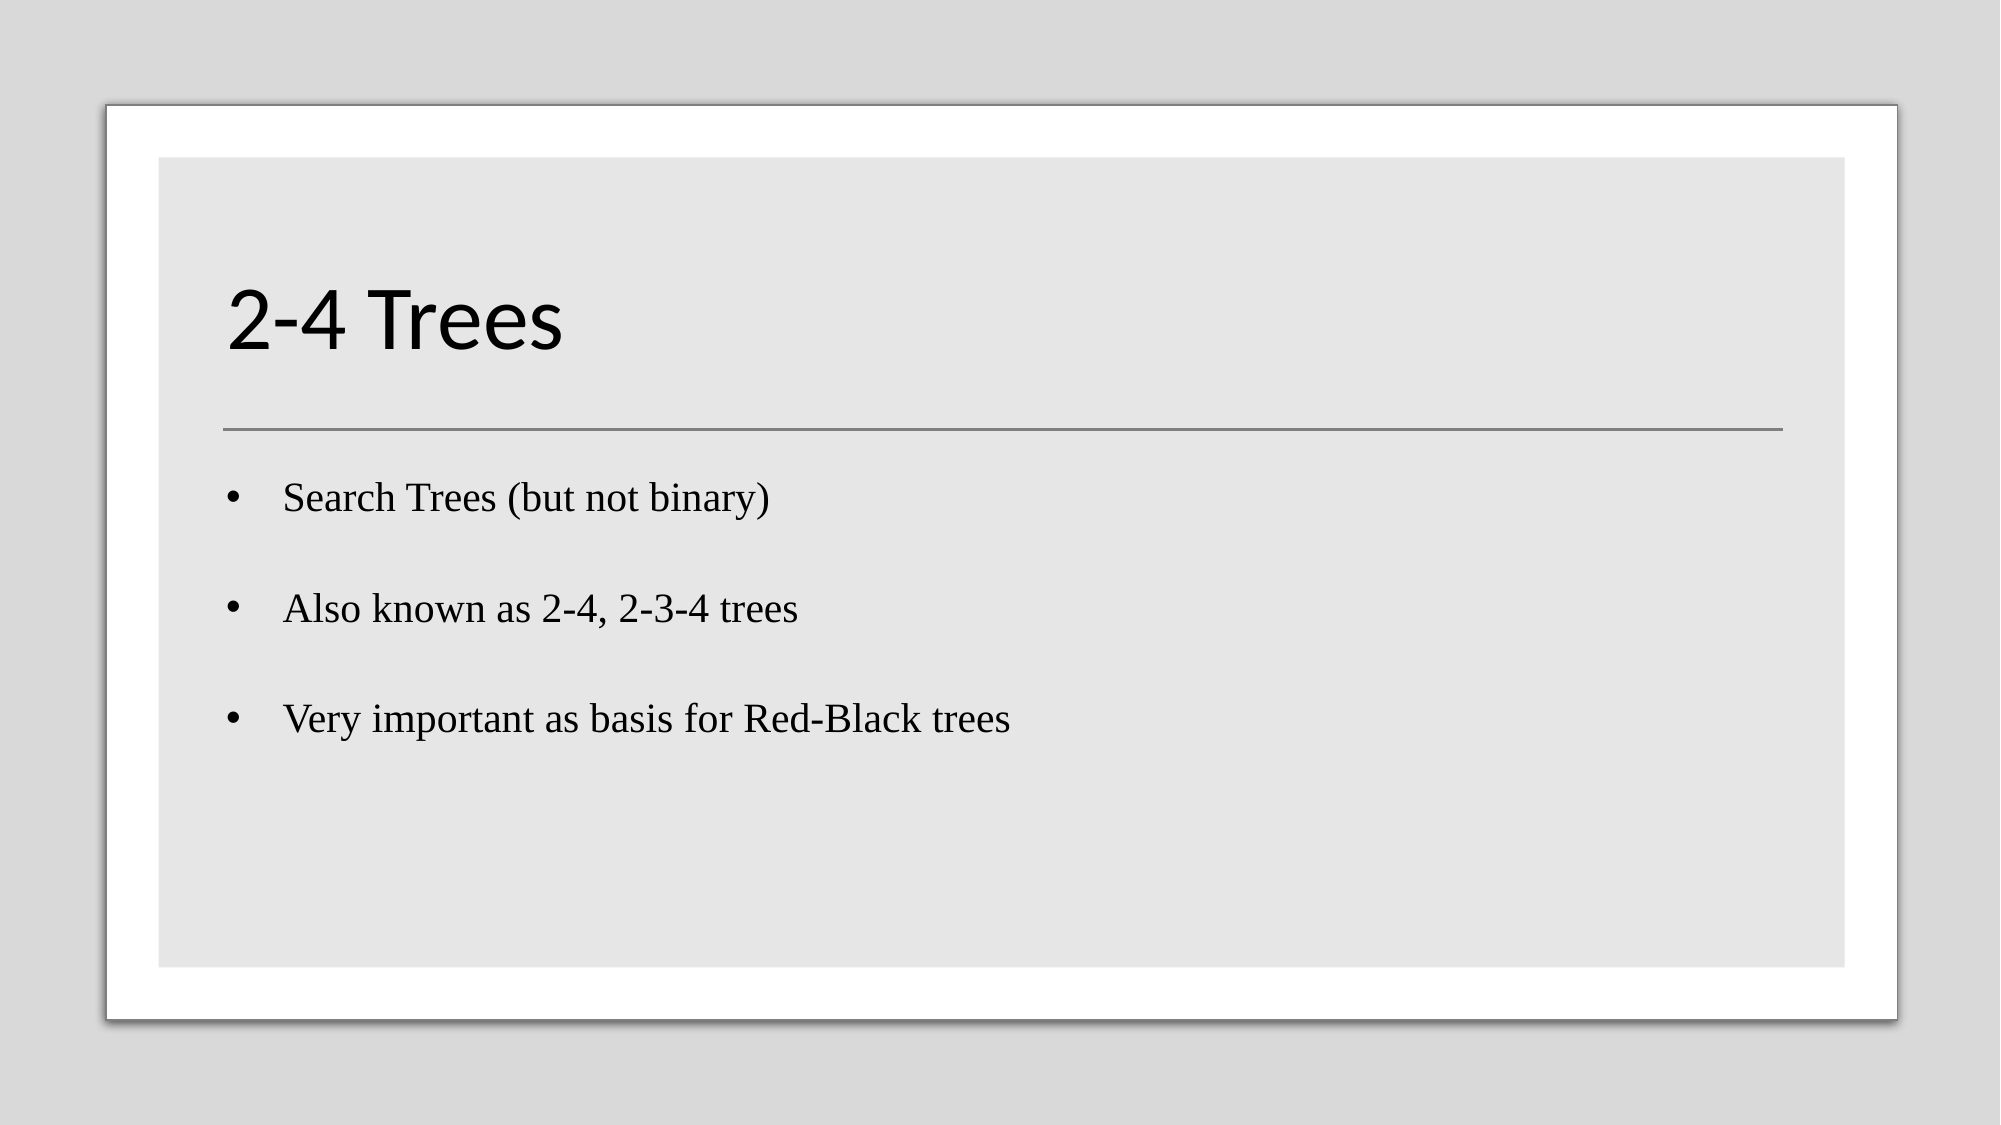

# 2-4 Trees
Search Trees (but not binary)
Also known as 2-4, 2-3-4 trees
Very important as basis for Red-Black trees